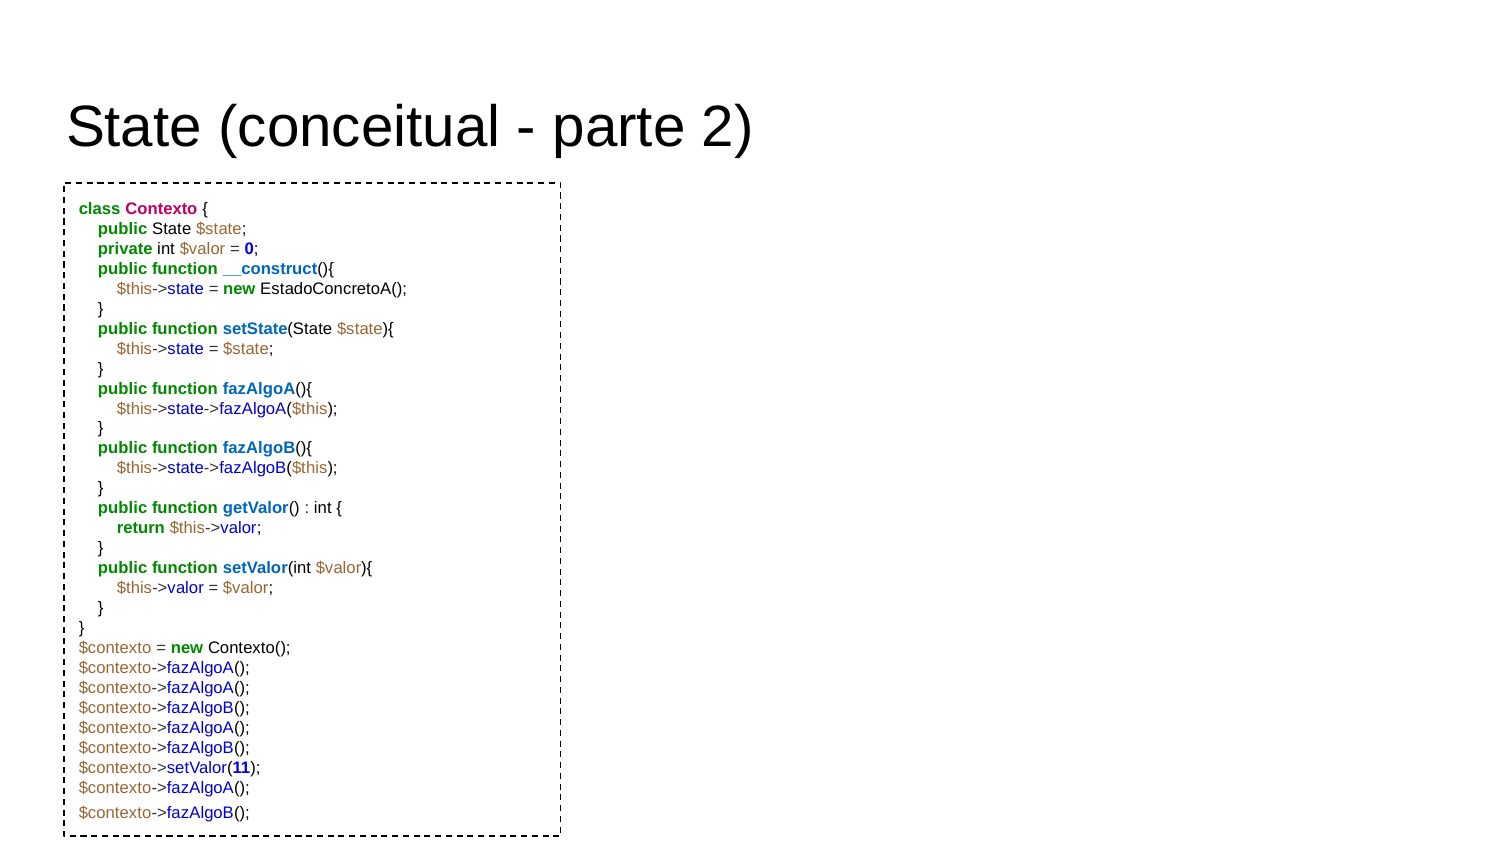

# State (conceitual - parte 2)
class Contexto {
    public State $state;
    private int $valor = 0;
    public function __construct(){
        $this->state = new EstadoConcretoA();
    }
    public function setState(State $state){
        $this->state = $state;
    }
    public function fazAlgoA(){
        $this->state->fazAlgoA($this);
    }
    public function fazAlgoB(){
        $this->state->fazAlgoB($this);
    }
    public function getValor() : int {
        return $this->valor;
    }
    public function setValor(int $valor){
        $this->valor = $valor;
    }
}
$contexto = new Contexto();
$contexto->fazAlgoA();
$contexto->fazAlgoA();
$contexto->fazAlgoB();
$contexto->fazAlgoA();
$contexto->fazAlgoB();
$contexto->setValor(11);
$contexto->fazAlgoA();
$contexto->fazAlgoB();